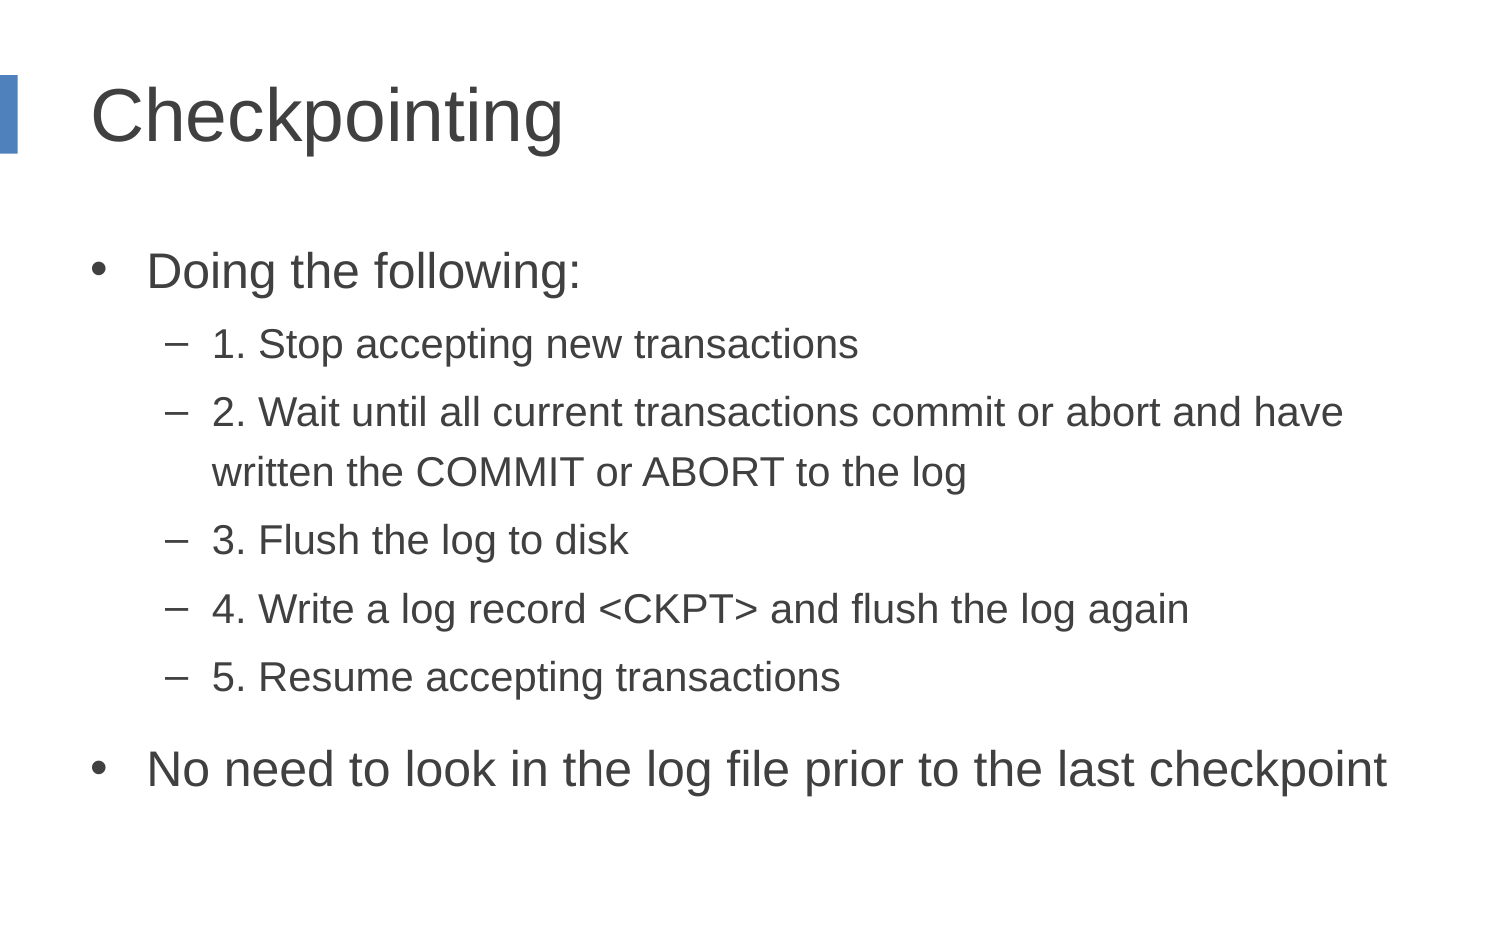

# Checkpointing
Doing the following:
1. Stop accepting new transactions
2. Wait until all current transactions commit or abort and have written the COMMIT or ABORT to the log
3. Flush the log to disk
4. Write a log record <CKPT> and flush the log again
5. Resume accepting transactions
No need to look in the log file prior to the last checkpoint